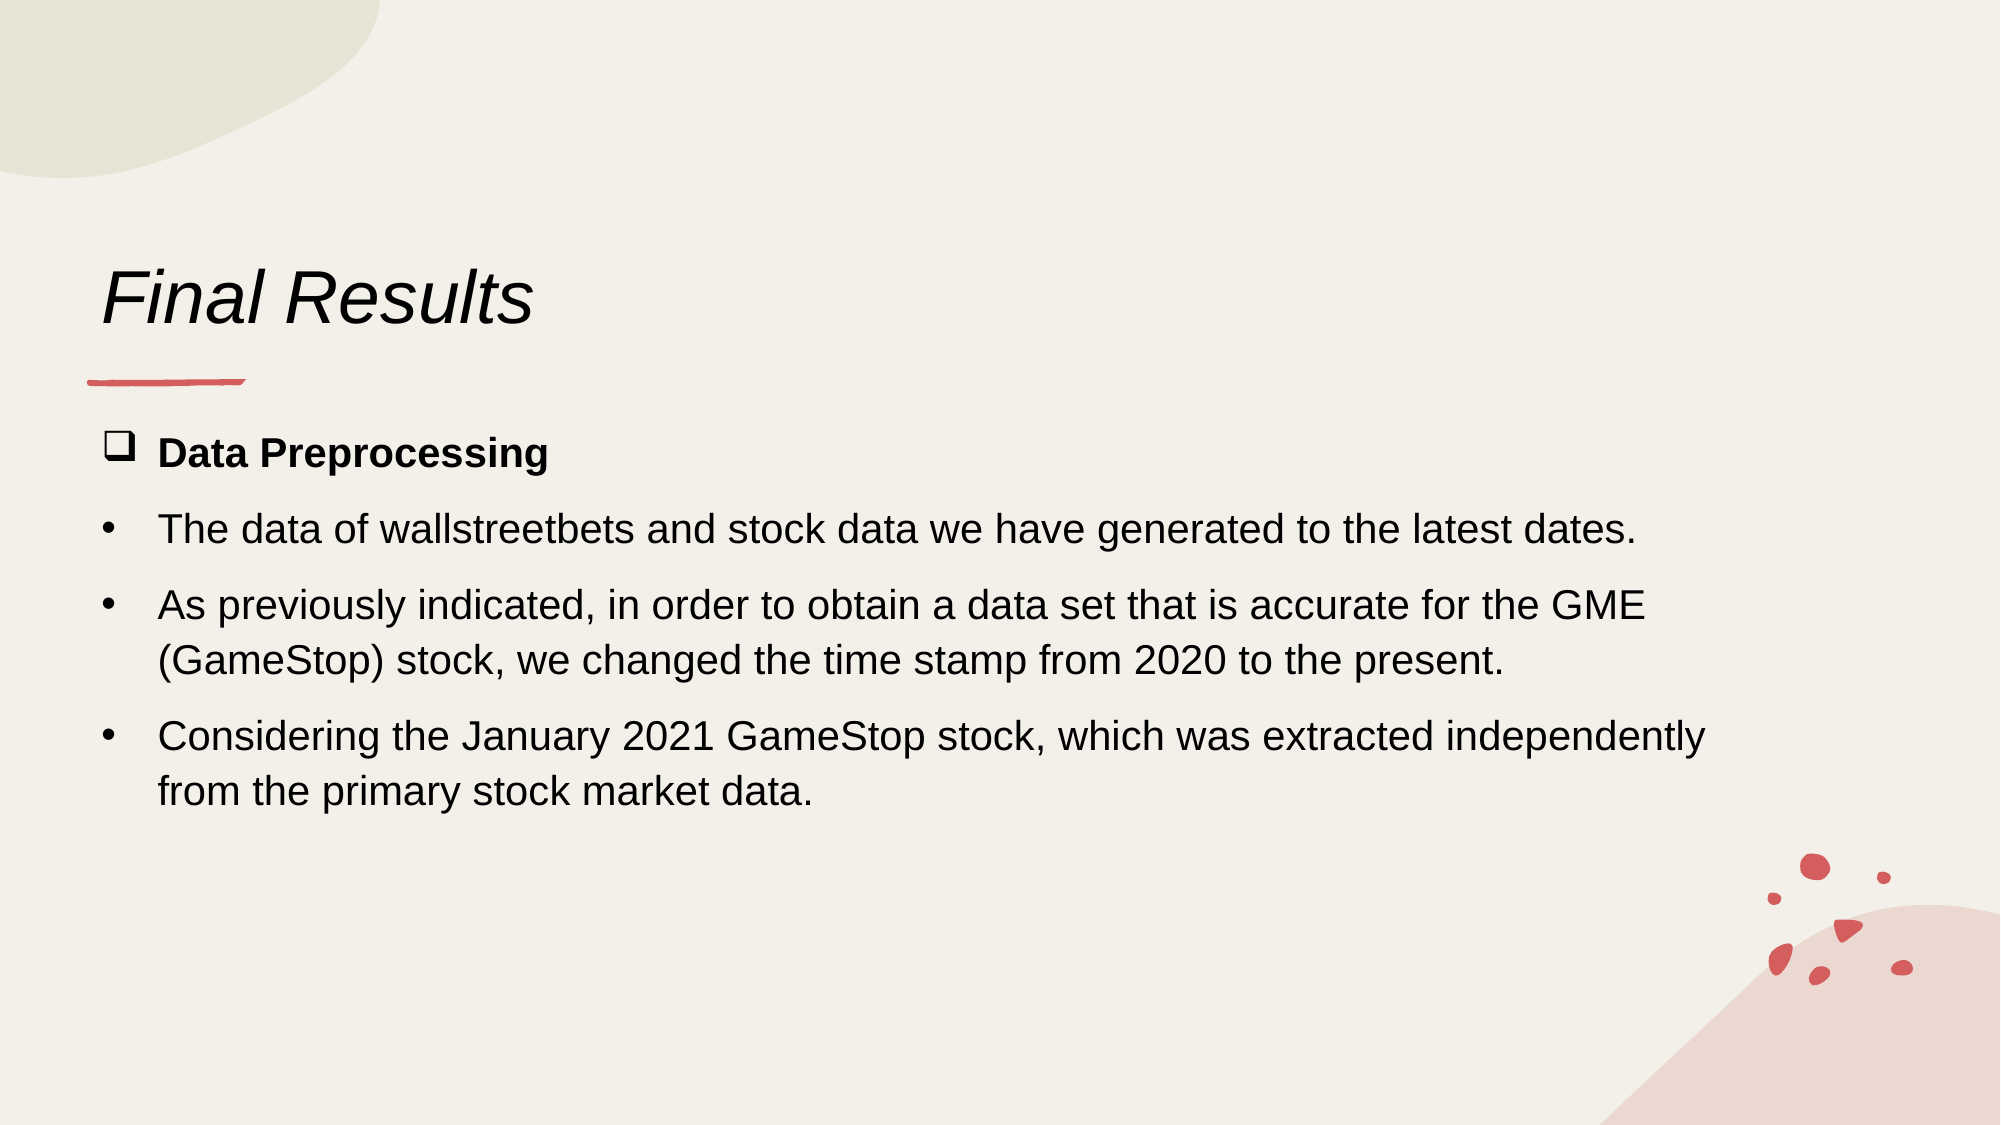

# Final Results
Data Preprocessing
The data of wallstreetbets and stock data we have generated to the latest dates.
As previously indicated, in order to obtain a data set that is accurate for the GME (GameStop) stock, we changed the time stamp from 2020 to the present.
Considering the January 2021 GameStop stock, which was extracted independently from the primary stock market data.